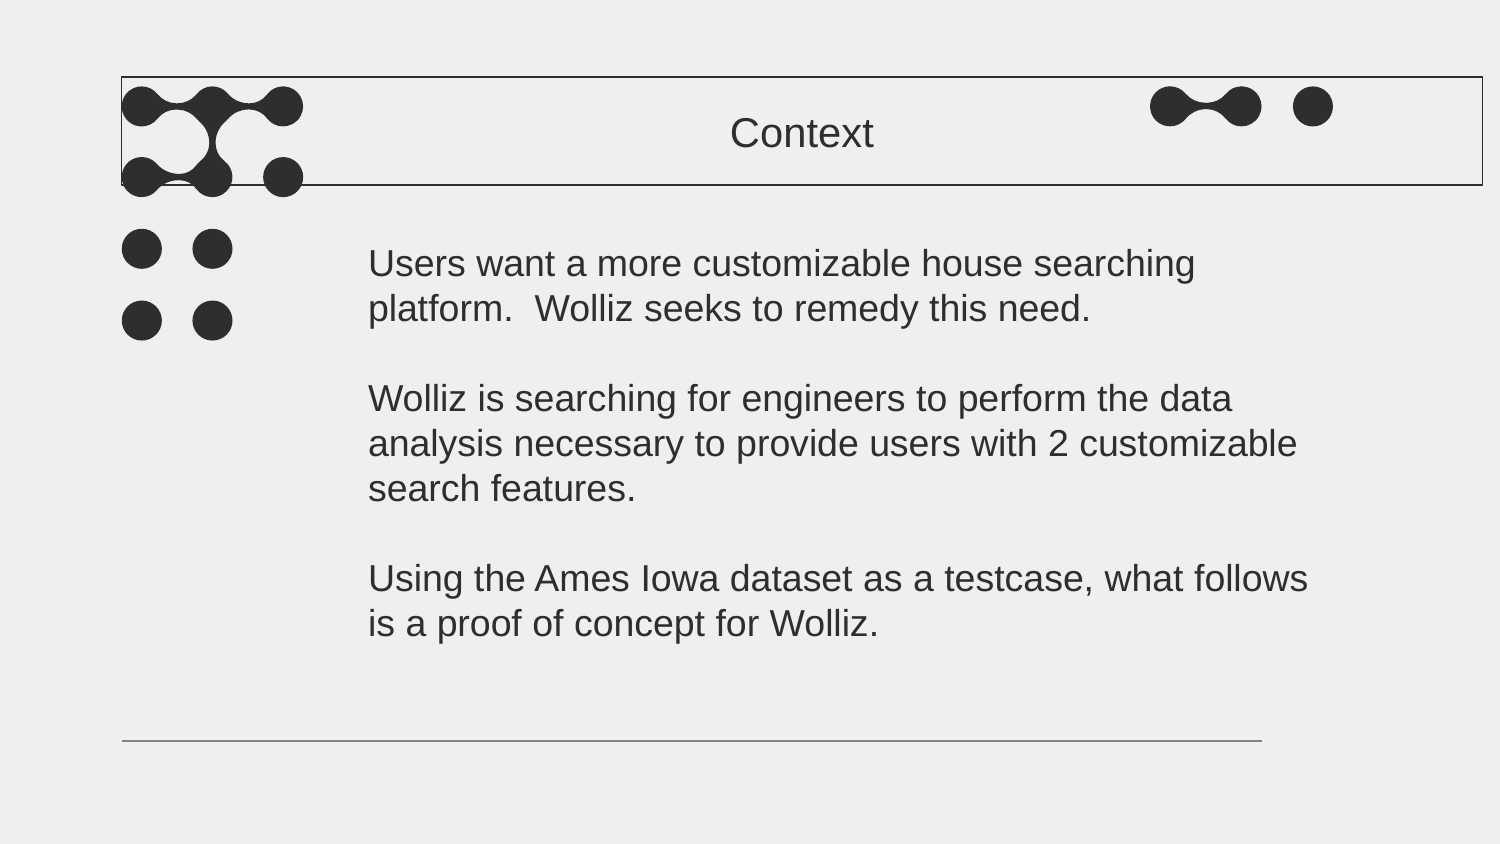

Context
Users want a more customizable house searching platform.  Wolliz seeks to remedy this need.

Wolliz is searching for engineers to perform the data analysis necessary to provide users with 2 customizable search features.

Using the Ames Iowa dataset as a testcase, what follows is a proof of concept for Wolliz.